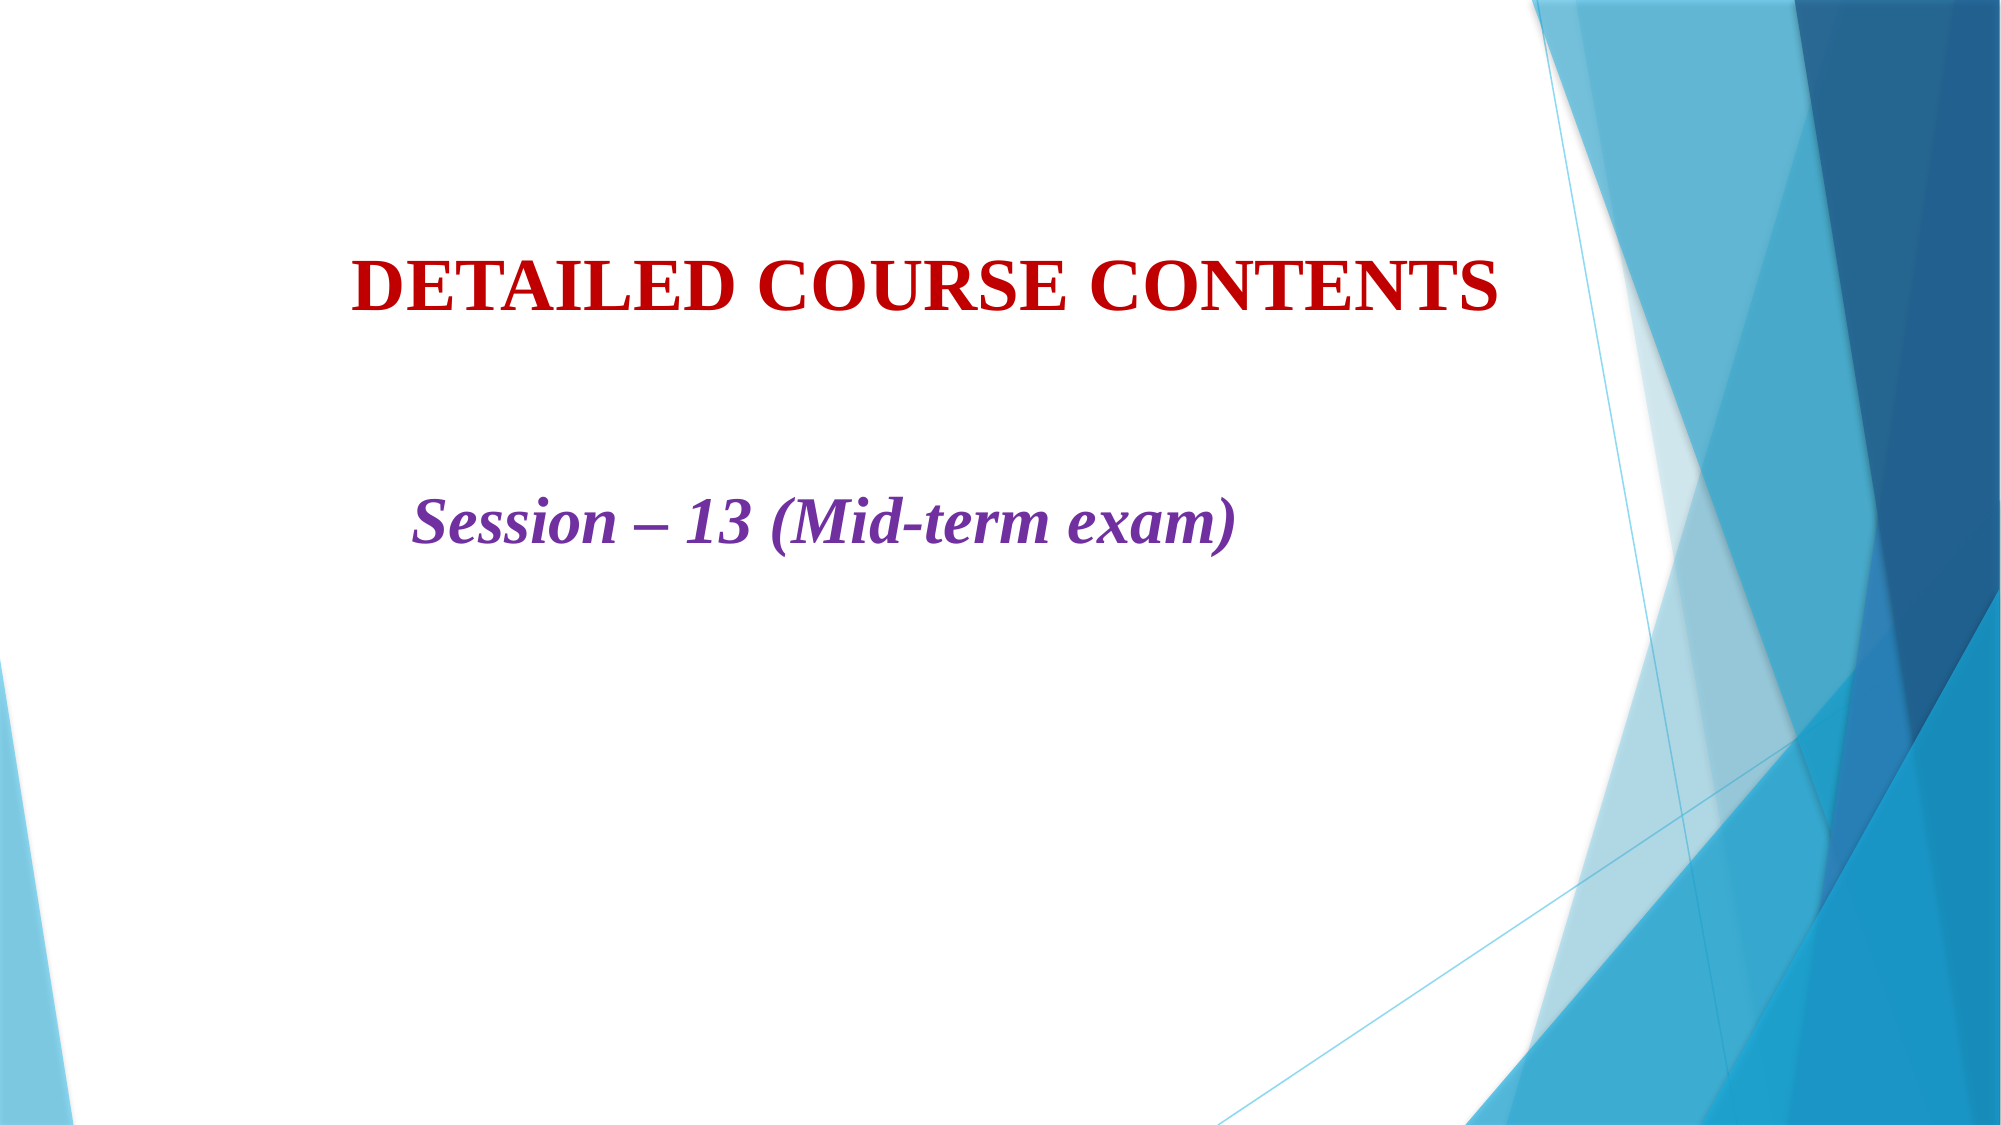

# DETAILED COURSE CONTENTS

Session – 13 (Mid-term exam)